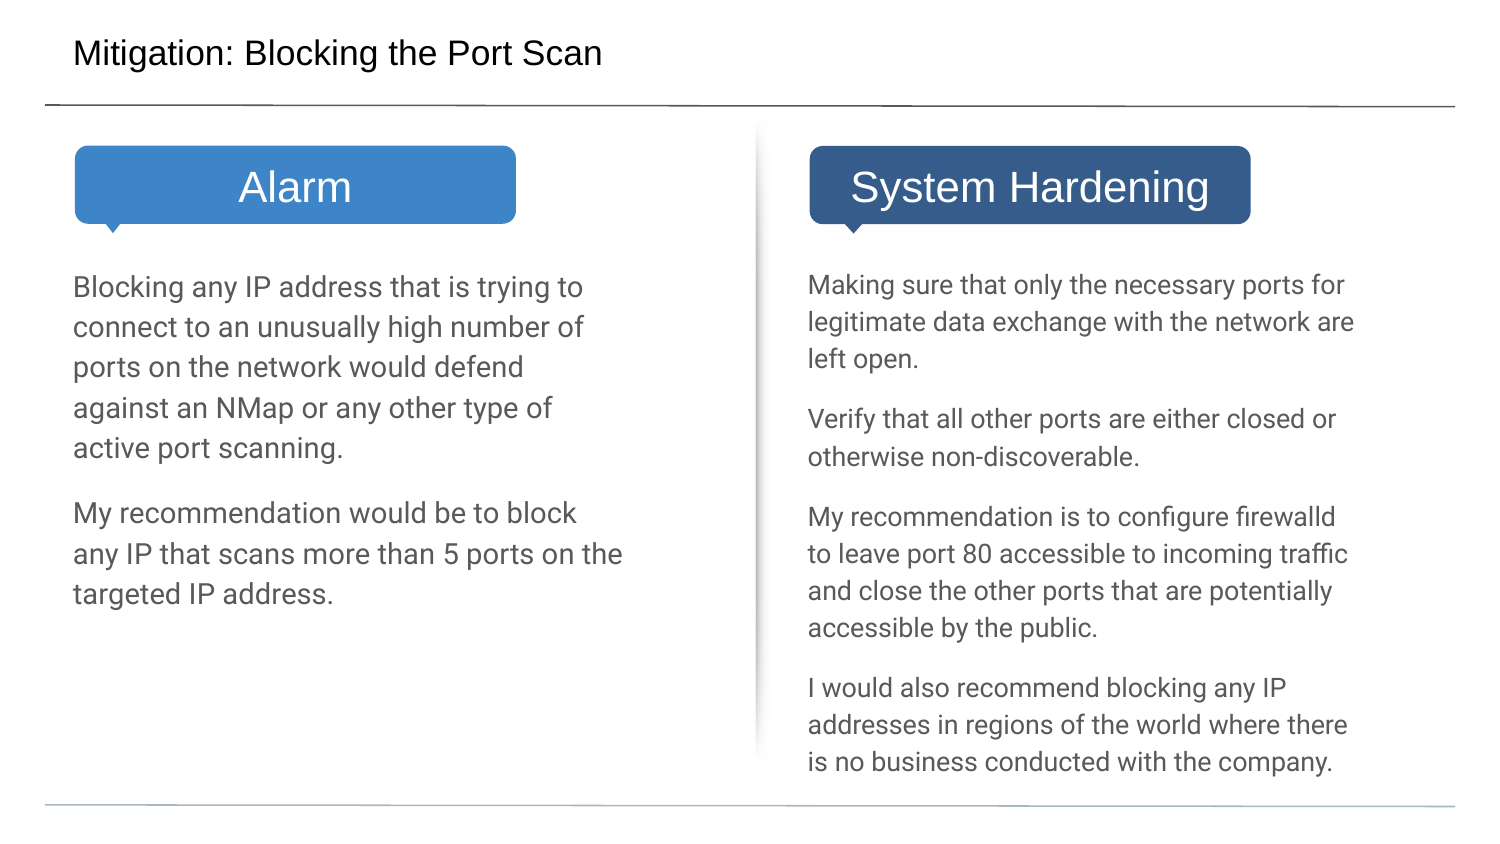

# Mitigation: Blocking the Port Scan
Blocking any IP address that is trying to connect to an unusually high number of ports on the network would defend against an NMap or any other type of active port scanning.
My recommendation would be to block any IP that scans more than 5 ports on the targeted IP address.
Making sure that only the necessary ports for legitimate data exchange with the network are left open.
Verify that all other ports are either closed or otherwise non-discoverable.
My recommendation is to configure firewalld to leave port 80 accessible to incoming traffic and close the other ports that are potentially accessible by the public.
I would also recommend blocking any IP addresses in regions of the world where there is no business conducted with the company.